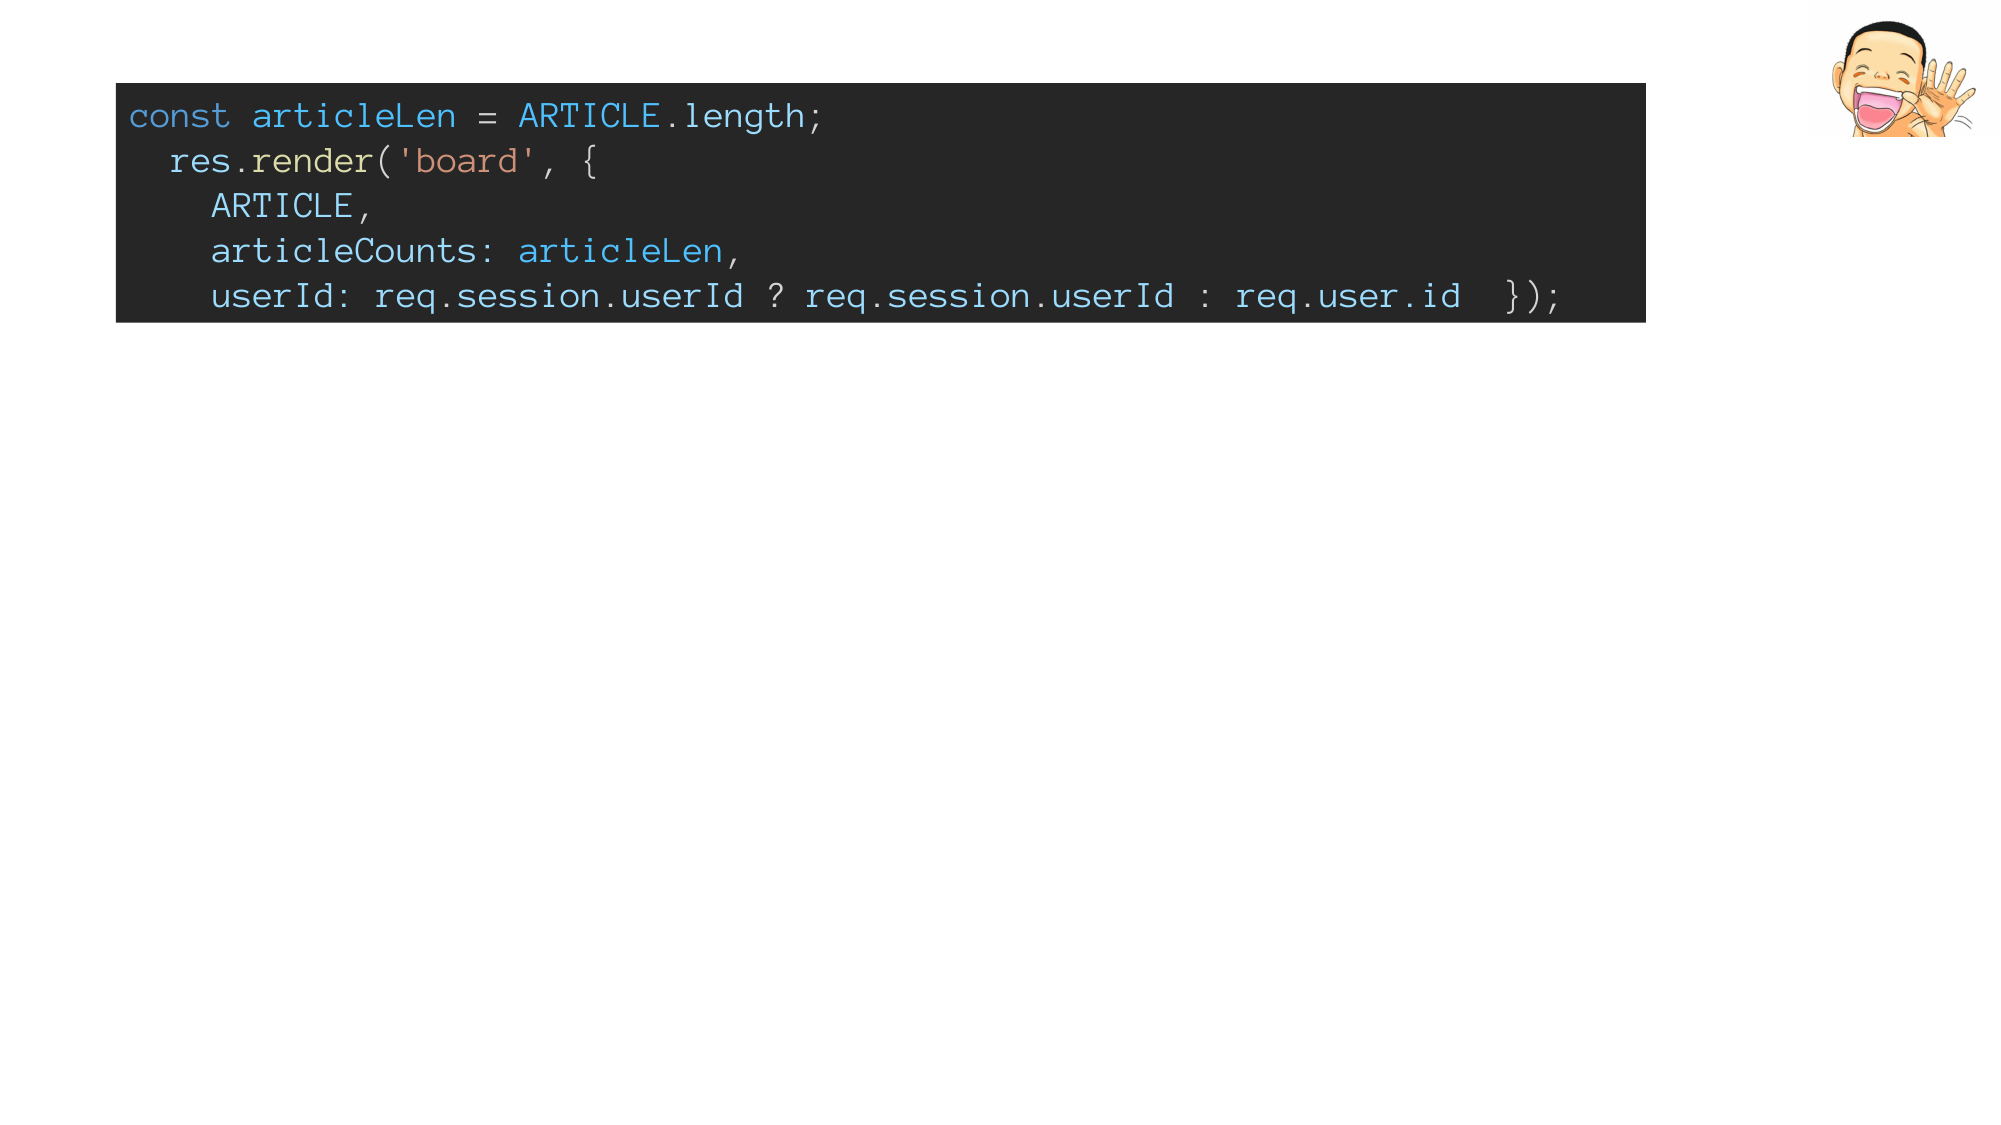

const articleLen = ARTICLE.length;
  res.render('board', {
    ARTICLE,
    articleCounts: articleLen,
    userId: req.session.userId ? req.session.userId : req.user.id  });